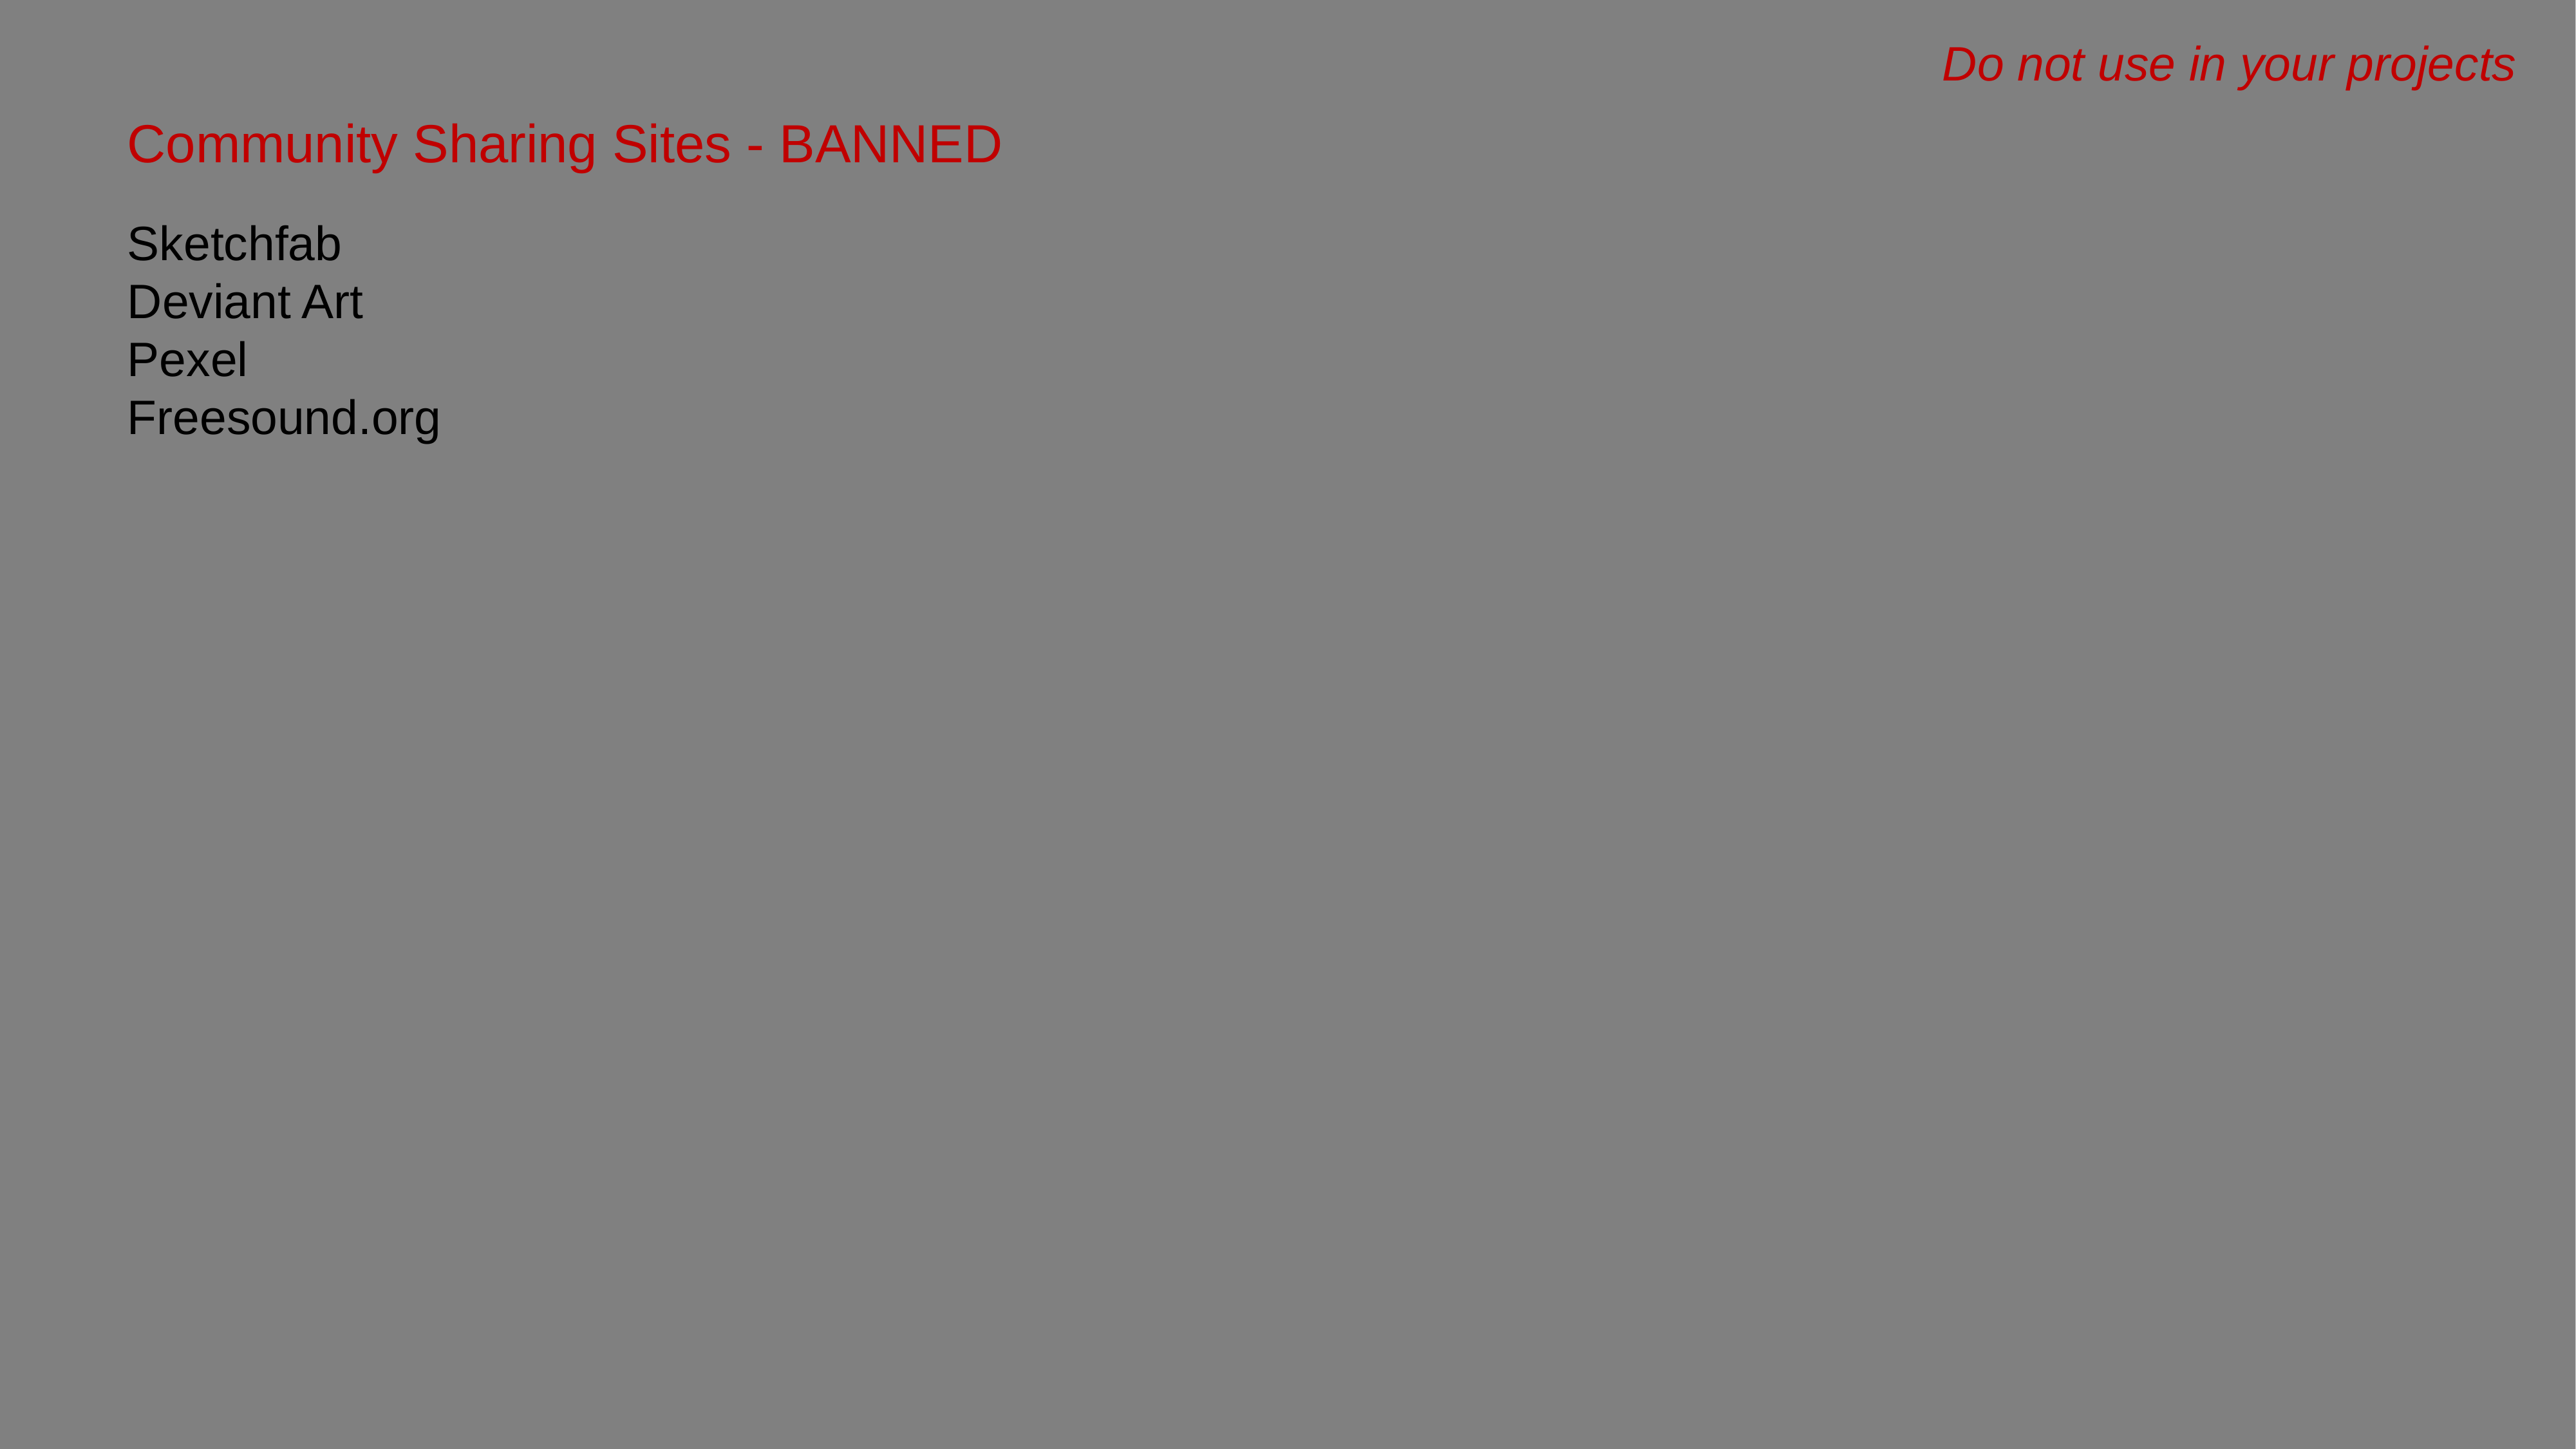

Do not use in your projects
Community Sharing Sites - BANNED
Sketchfab
Deviant Art
Pexel
Freesound.org